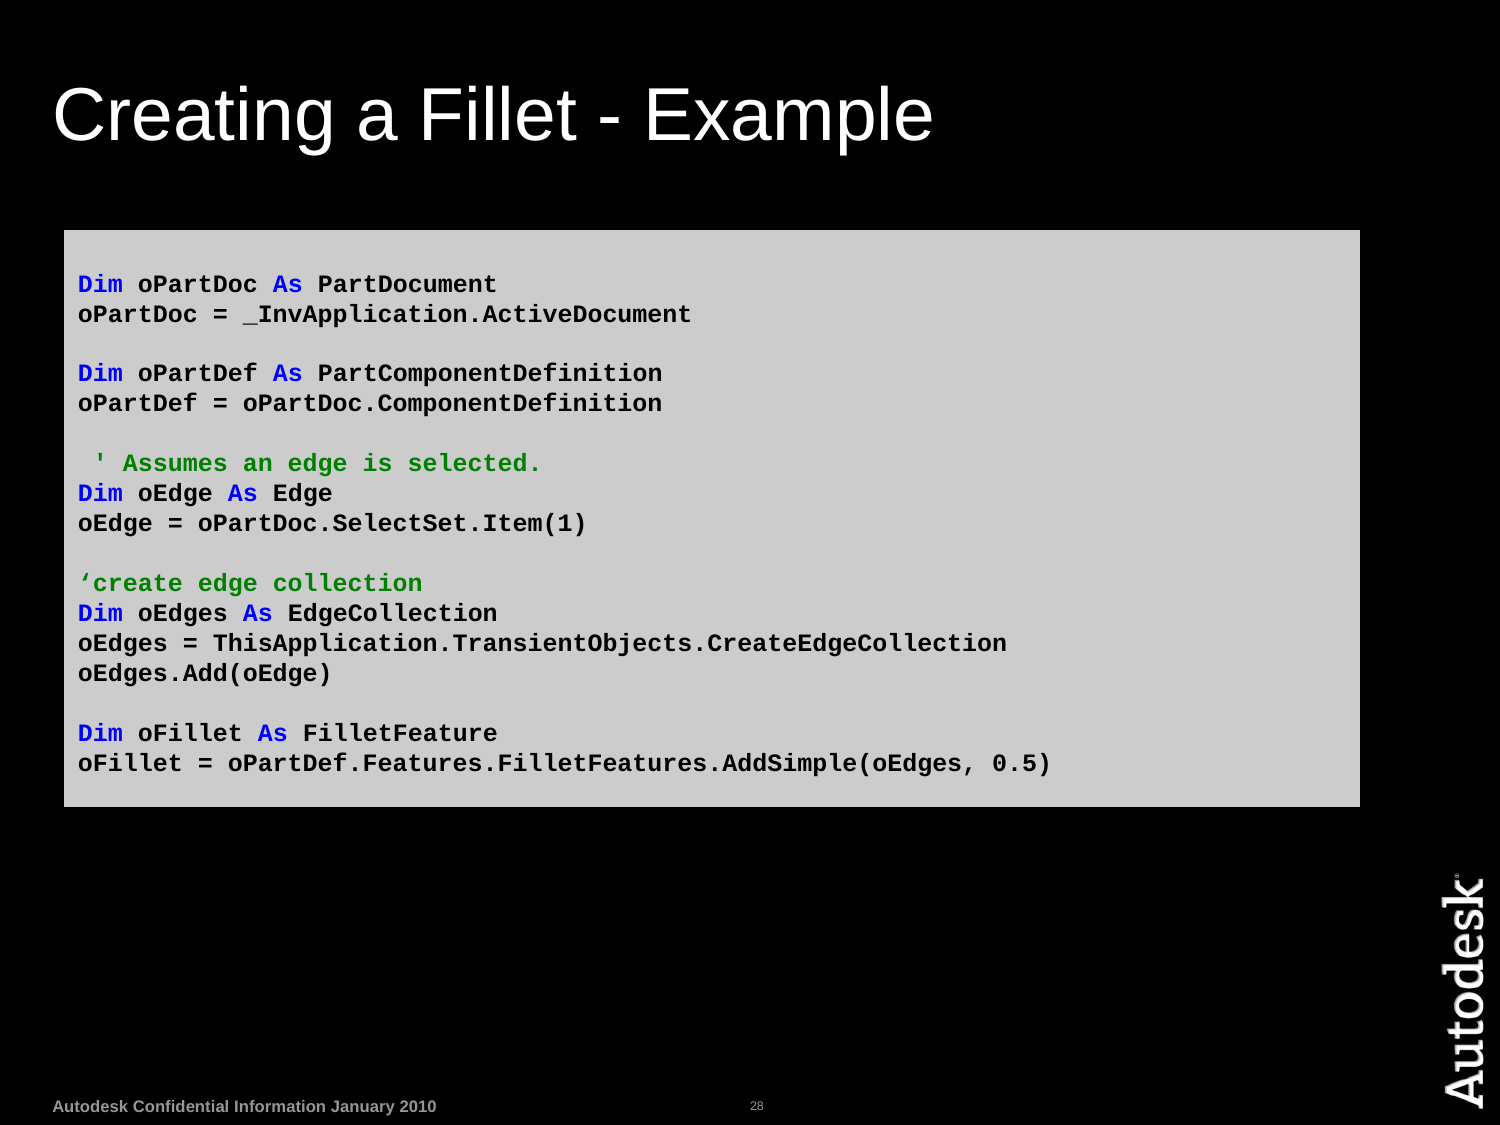

# Creating a Fillet - Example

Dim oPartDoc As PartDocument
oPartDoc = _InvApplication.ActiveDocument

Dim oPartDef As PartComponentDefinition
oPartDef = oPartDoc.ComponentDefinition

 ' Assumes an edge is selected.
Dim oEdge As Edge
oEdge = oPartDoc.SelectSet.Item(1)

‘create edge collection
Dim oEdges As EdgeCollection
oEdges = ThisApplication.TransientObjects.CreateEdgeCollection
oEdges.Add(oEdge)

Dim oFillet As FilletFeature
oFillet = oPartDef.Features.FilletFeatures.AddSimple(oEdges, 0.5)